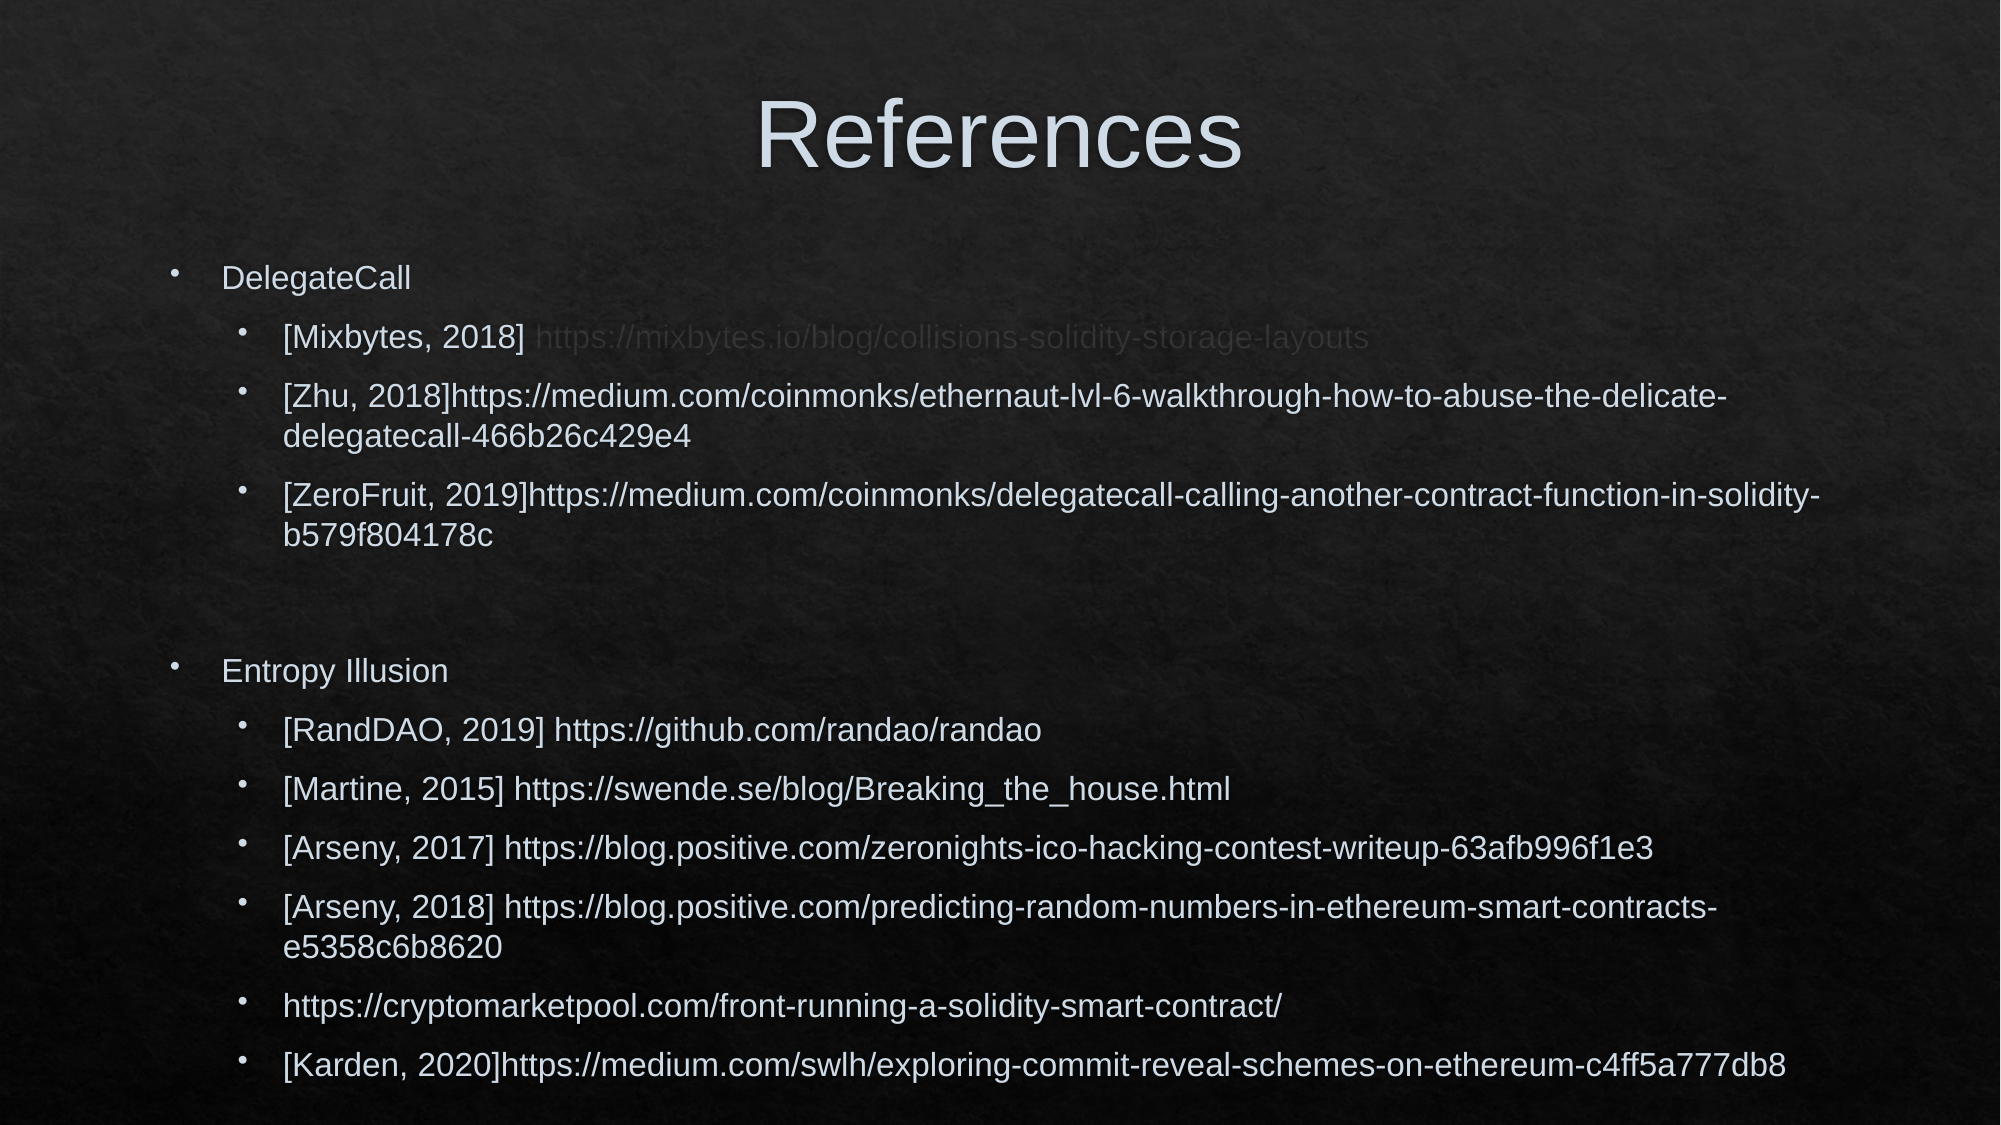

# References
DelegateCall
[Mixbytes, 2018] https://mixbytes.io/blog/collisions-solidity-storage-layouts
[Zhu, 2018]https://medium.com/coinmonks/ethernaut-lvl-6-walkthrough-how-to-abuse-the-delicate-delegatecall-466b26c429e4
[ZeroFruit, 2019]https://medium.com/coinmonks/delegatecall-calling-another-contract-function-in-solidity-b579f804178c

Entropy Illusion
[RandDAO, 2019] https://github.com/randao/randao
[Martine, 2015] https://swende.se/blog/Breaking_the_house.html
[Arseny, 2017] https://blog.positive.com/zeronights-ico-hacking-contest-writeup-63afb996f1e3
[Arseny, 2018] https://blog.positive.com/predicting-random-numbers-in-ethereum-smart-contracts-e5358c6b8620
https://cryptomarketpool.com/front-running-a-solidity-smart-contract/
[Karden, 2020]https://medium.com/swlh/exploring-commit-reveal-schemes-on-ethereum-c4ff5a777db8